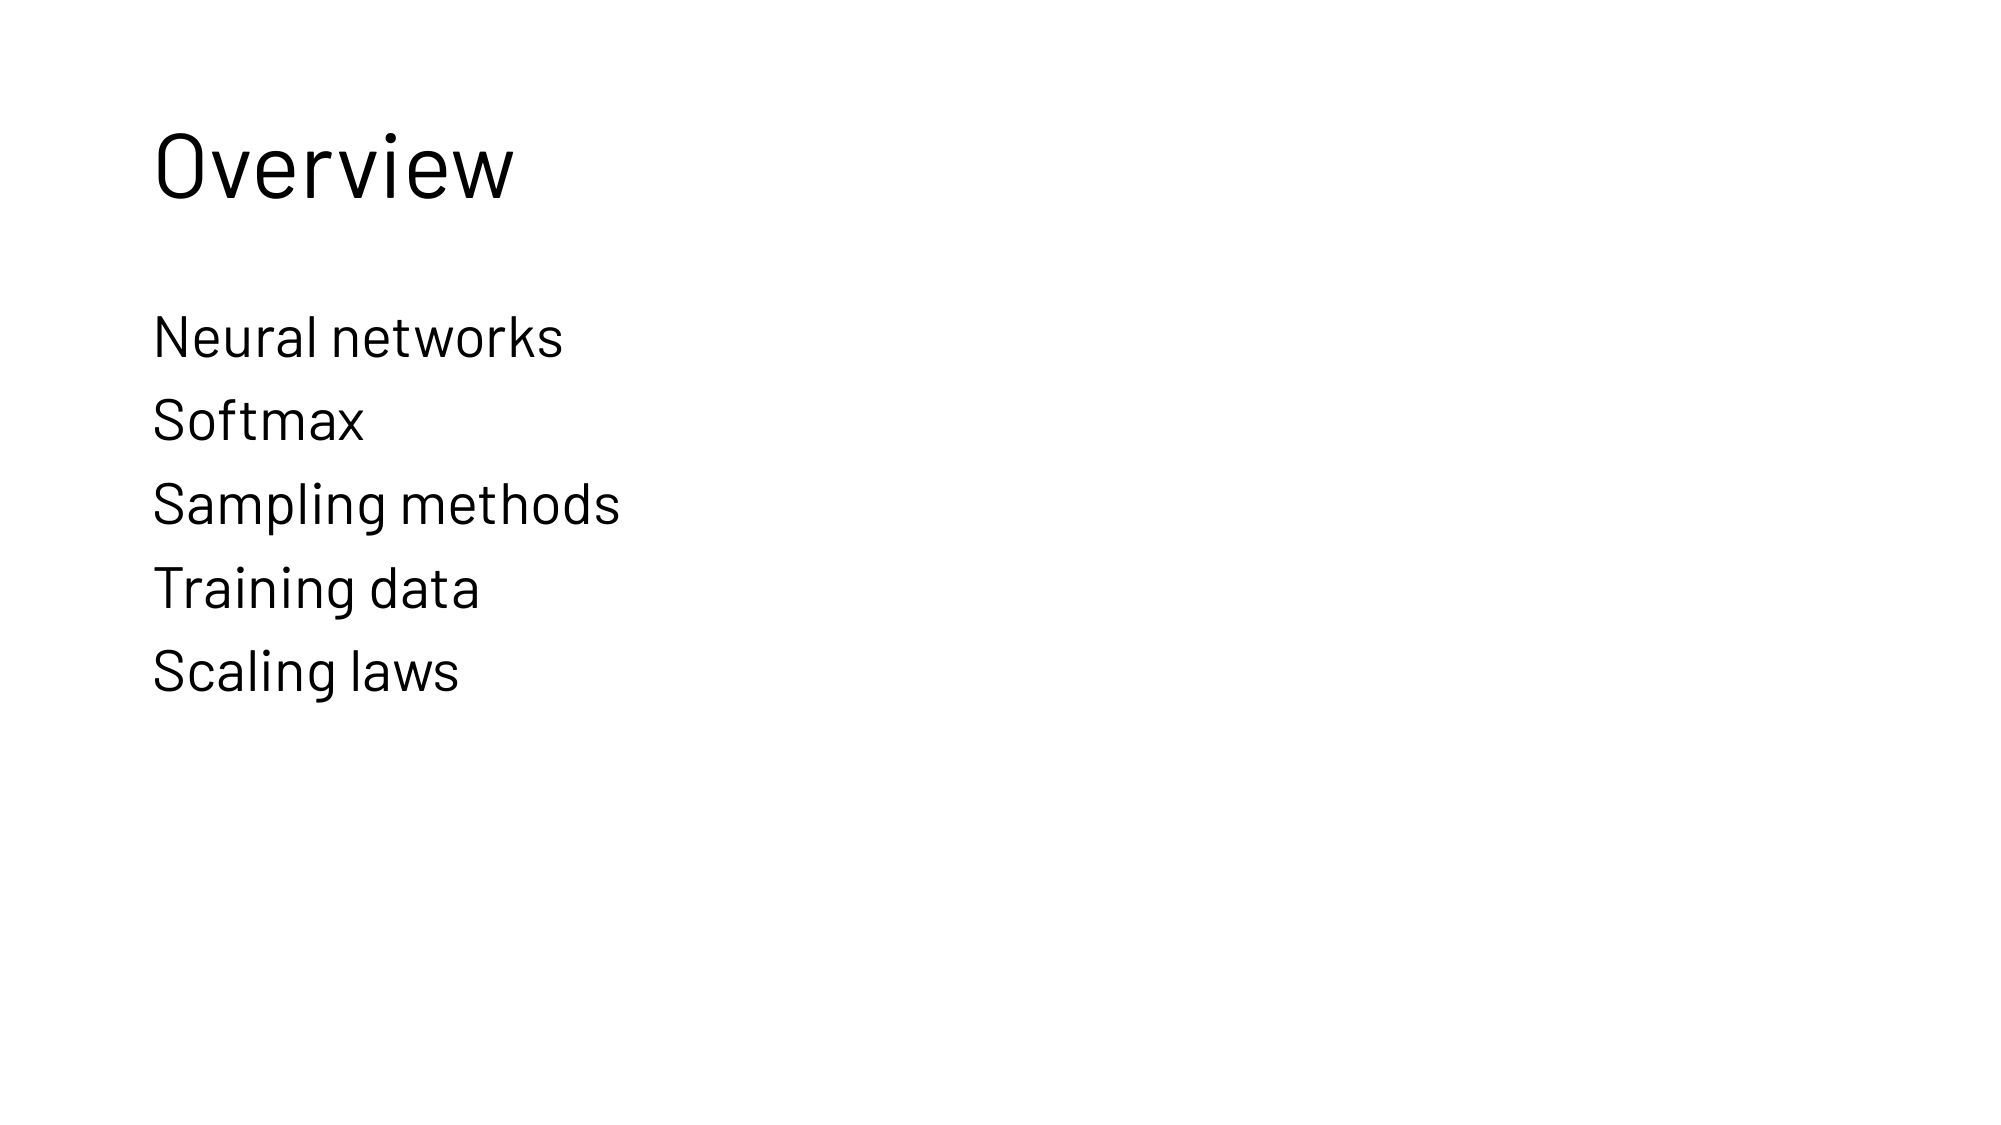

# Overview
Neural networks
Softmax
Sampling methods
Training data
Scaling laws